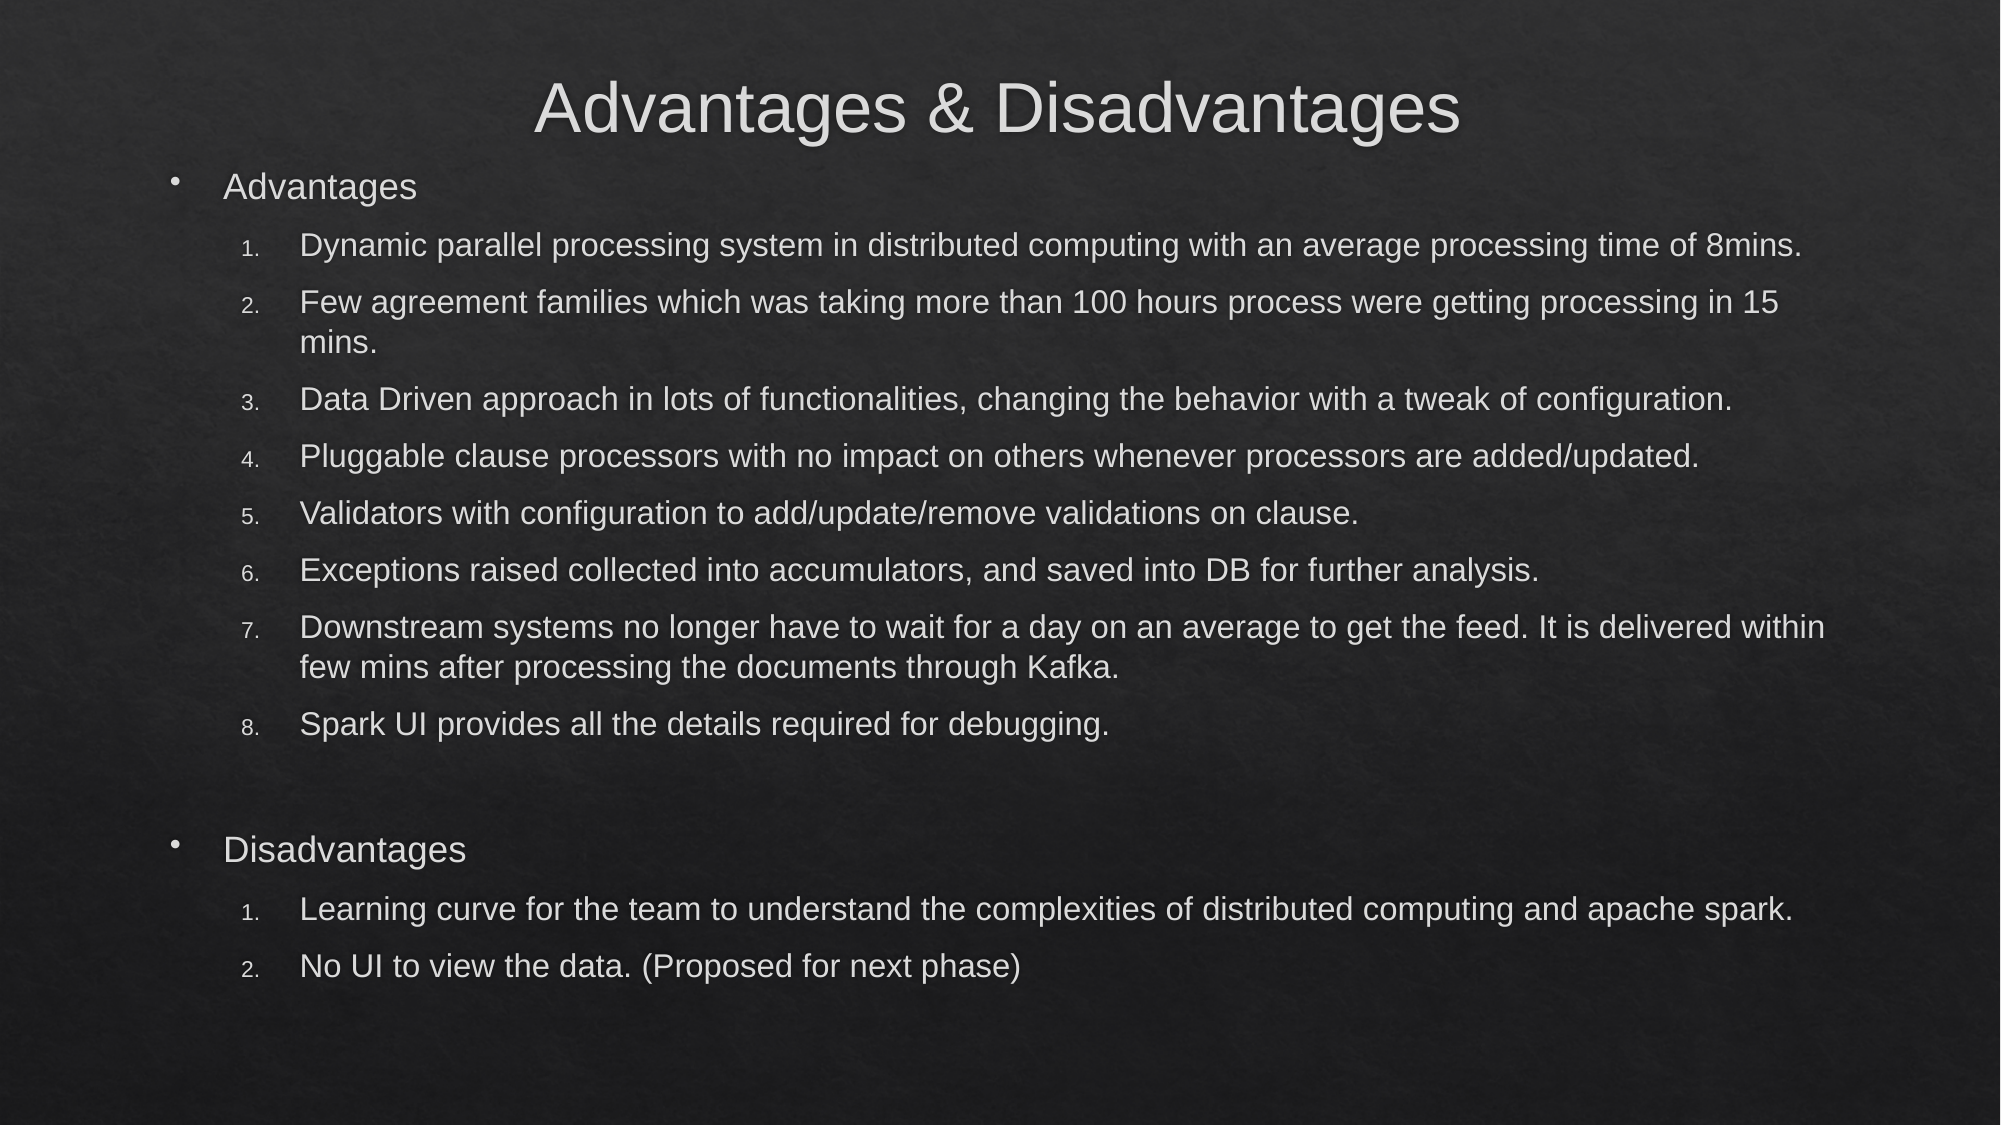

# Advantages & Disadvantages
Advantages
Dynamic parallel processing system in distributed computing with an average processing time of 8mins.
Few agreement families which was taking more than 100 hours process were getting processing in 15 mins.
Data Driven approach in lots of functionalities, changing the behavior with a tweak of configuration.
Pluggable clause processors with no impact on others whenever processors are added/updated.
Validators with configuration to add/update/remove validations on clause.
Exceptions raised collected into accumulators, and saved into DB for further analysis.
Downstream systems no longer have to wait for a day on an average to get the feed. It is delivered within few mins after processing the documents through Kafka.
Spark UI provides all the details required for debugging.

Disadvantages
Learning curve for the team to understand the complexities of distributed computing and apache spark.
No UI to view the data. (Proposed for next phase)